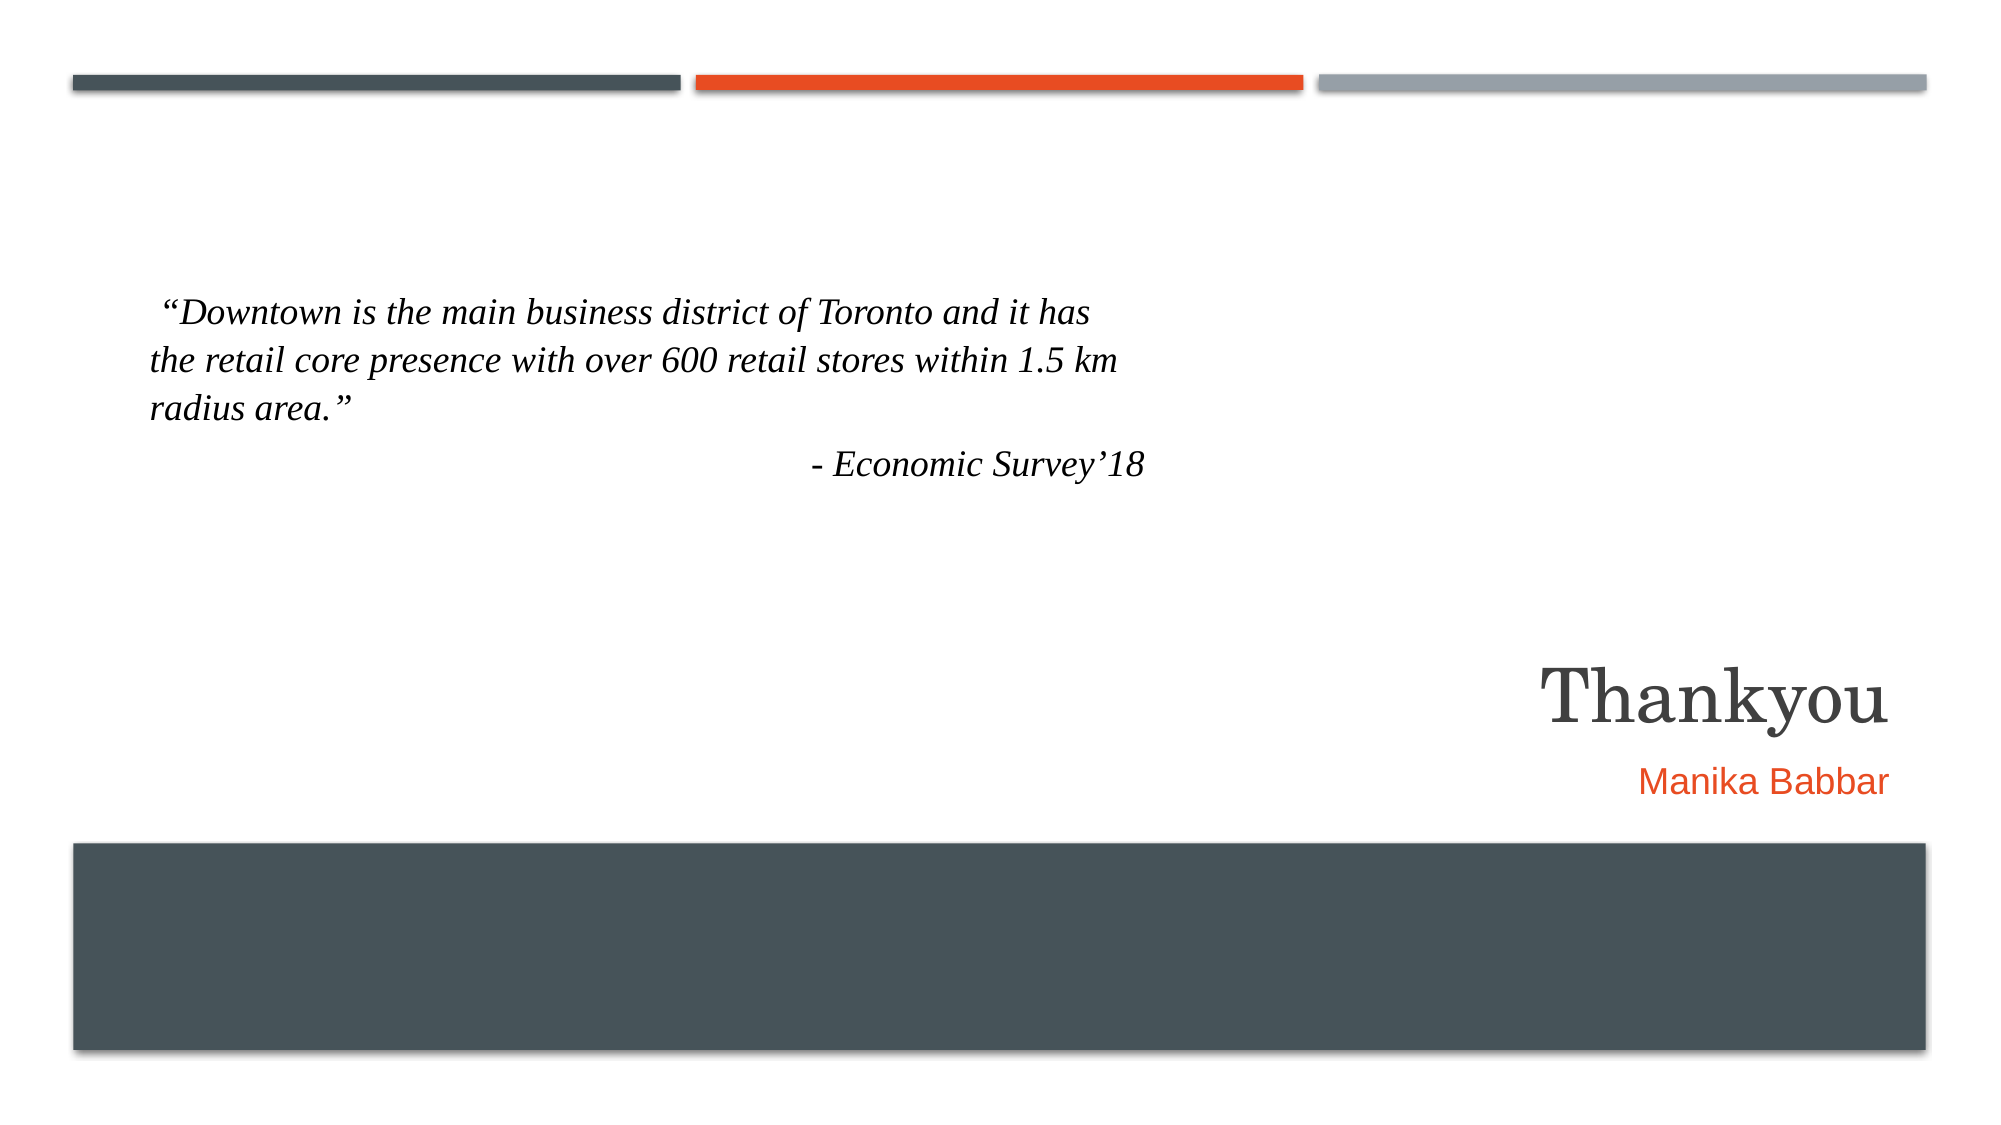

“Downtown is the main business district of Toronto and it has the retail core presence with over 600 retail stores within 1.5 km radius area.”
# Thankyou
 - Economic Survey’18
Manika Babbar